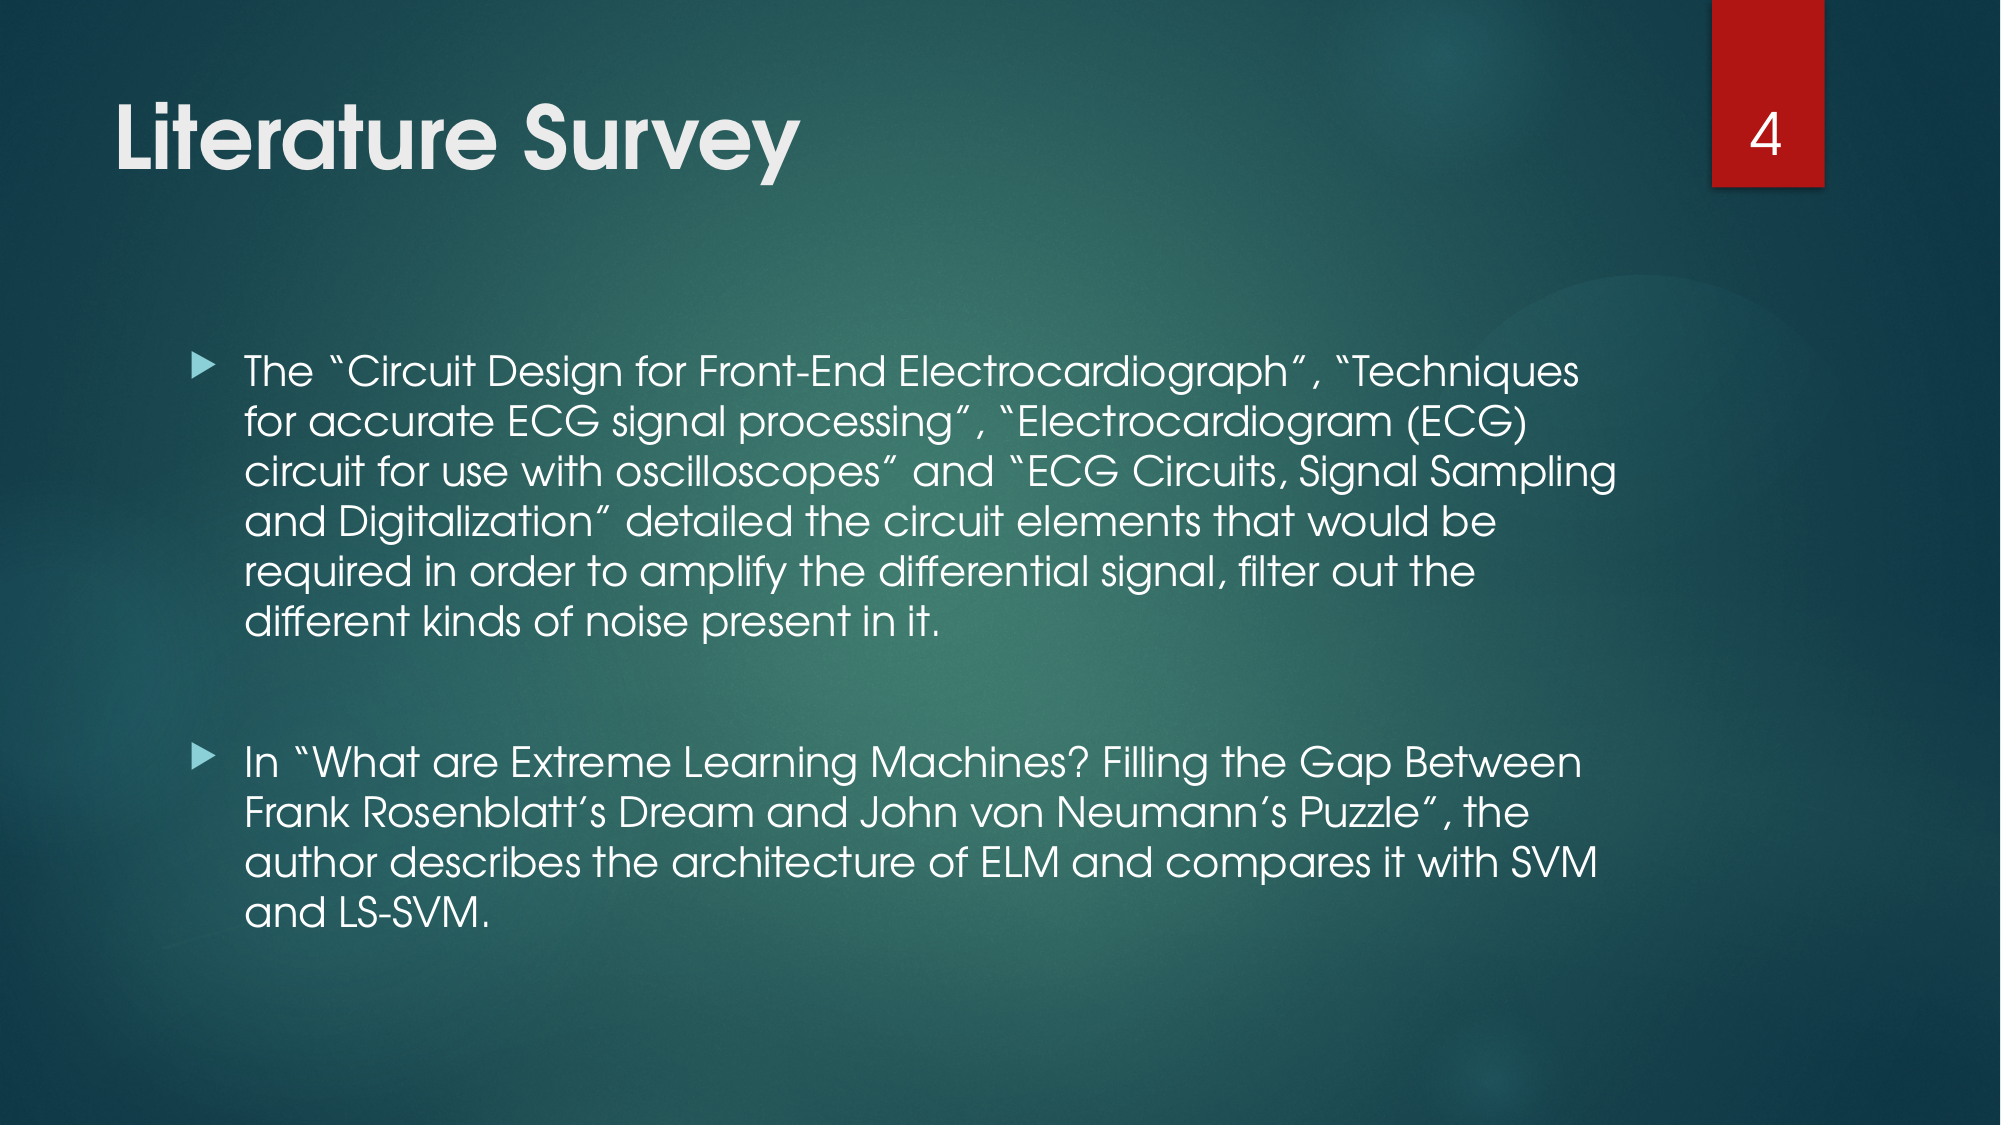

# Literature Survey
4
The “Circuit Design for Front-End Electrocardiograph”, “Techniques for accurate ECG signal processing”, “Electrocardiogram (ECG) circuit for use with oscilloscopes” and “ECG Circuits, Signal Sampling and Digitalization” detailed the circuit elements that would be required in order to amplify the differential signal, filter out the different kinds of noise present in it.

In “What are Extreme Learning Machines? Filling the Gap Between Frank Rosenblatt’s Dream and John von Neumann’s Puzzle”, the author describes the architecture of ELM and compares it with SVM and LS-SVM.